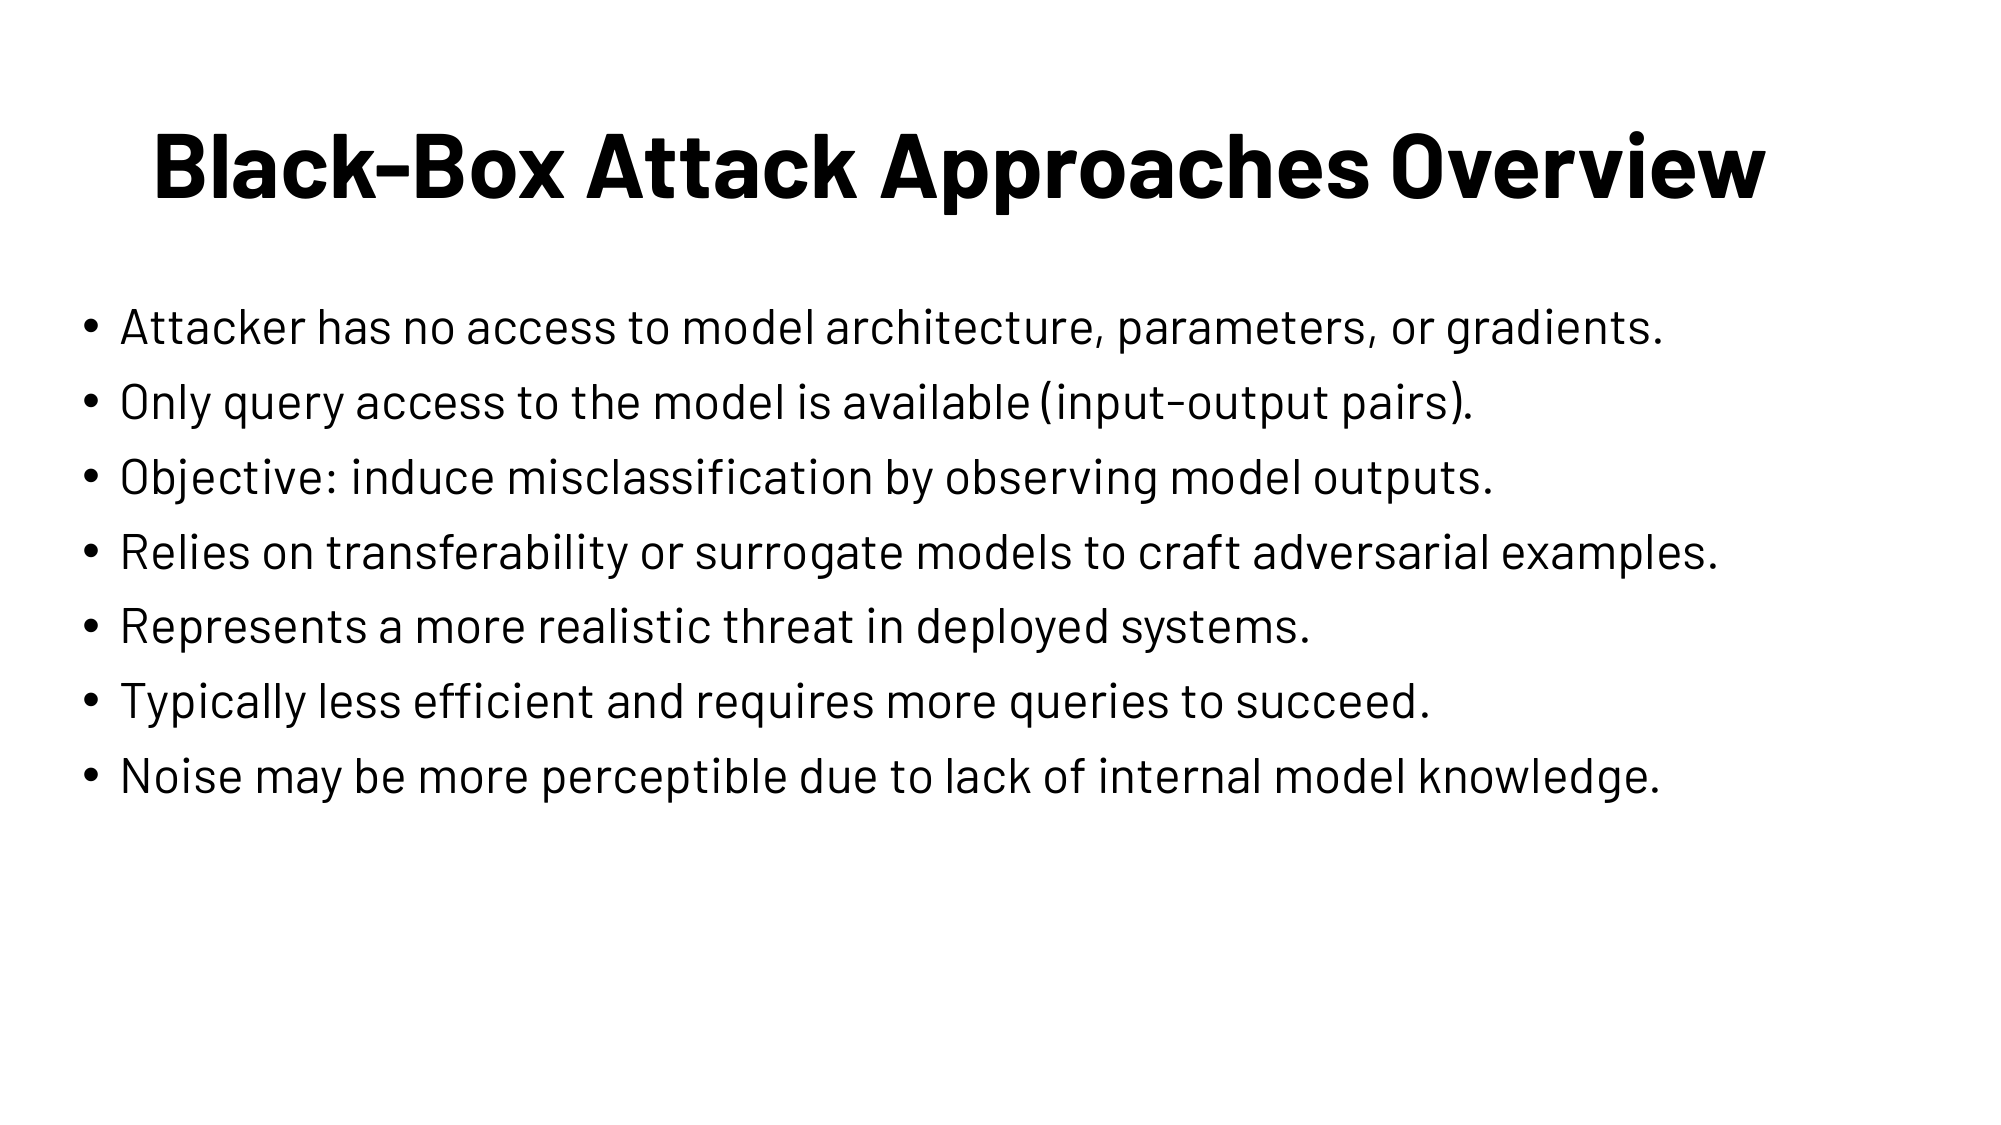

# Black-Box Attack Approaches Overview
Attacker has no access to model architecture, parameters, or gradients.
Only query access to the model is available (input-output pairs).
Objective: induce misclassification by observing model outputs.
Relies on transferability or surrogate models to craft adversarial examples.
Represents a more realistic threat in deployed systems.
Typically less efficient and requires more queries to succeed.
Noise may be more perceptible due to lack of internal model knowledge.